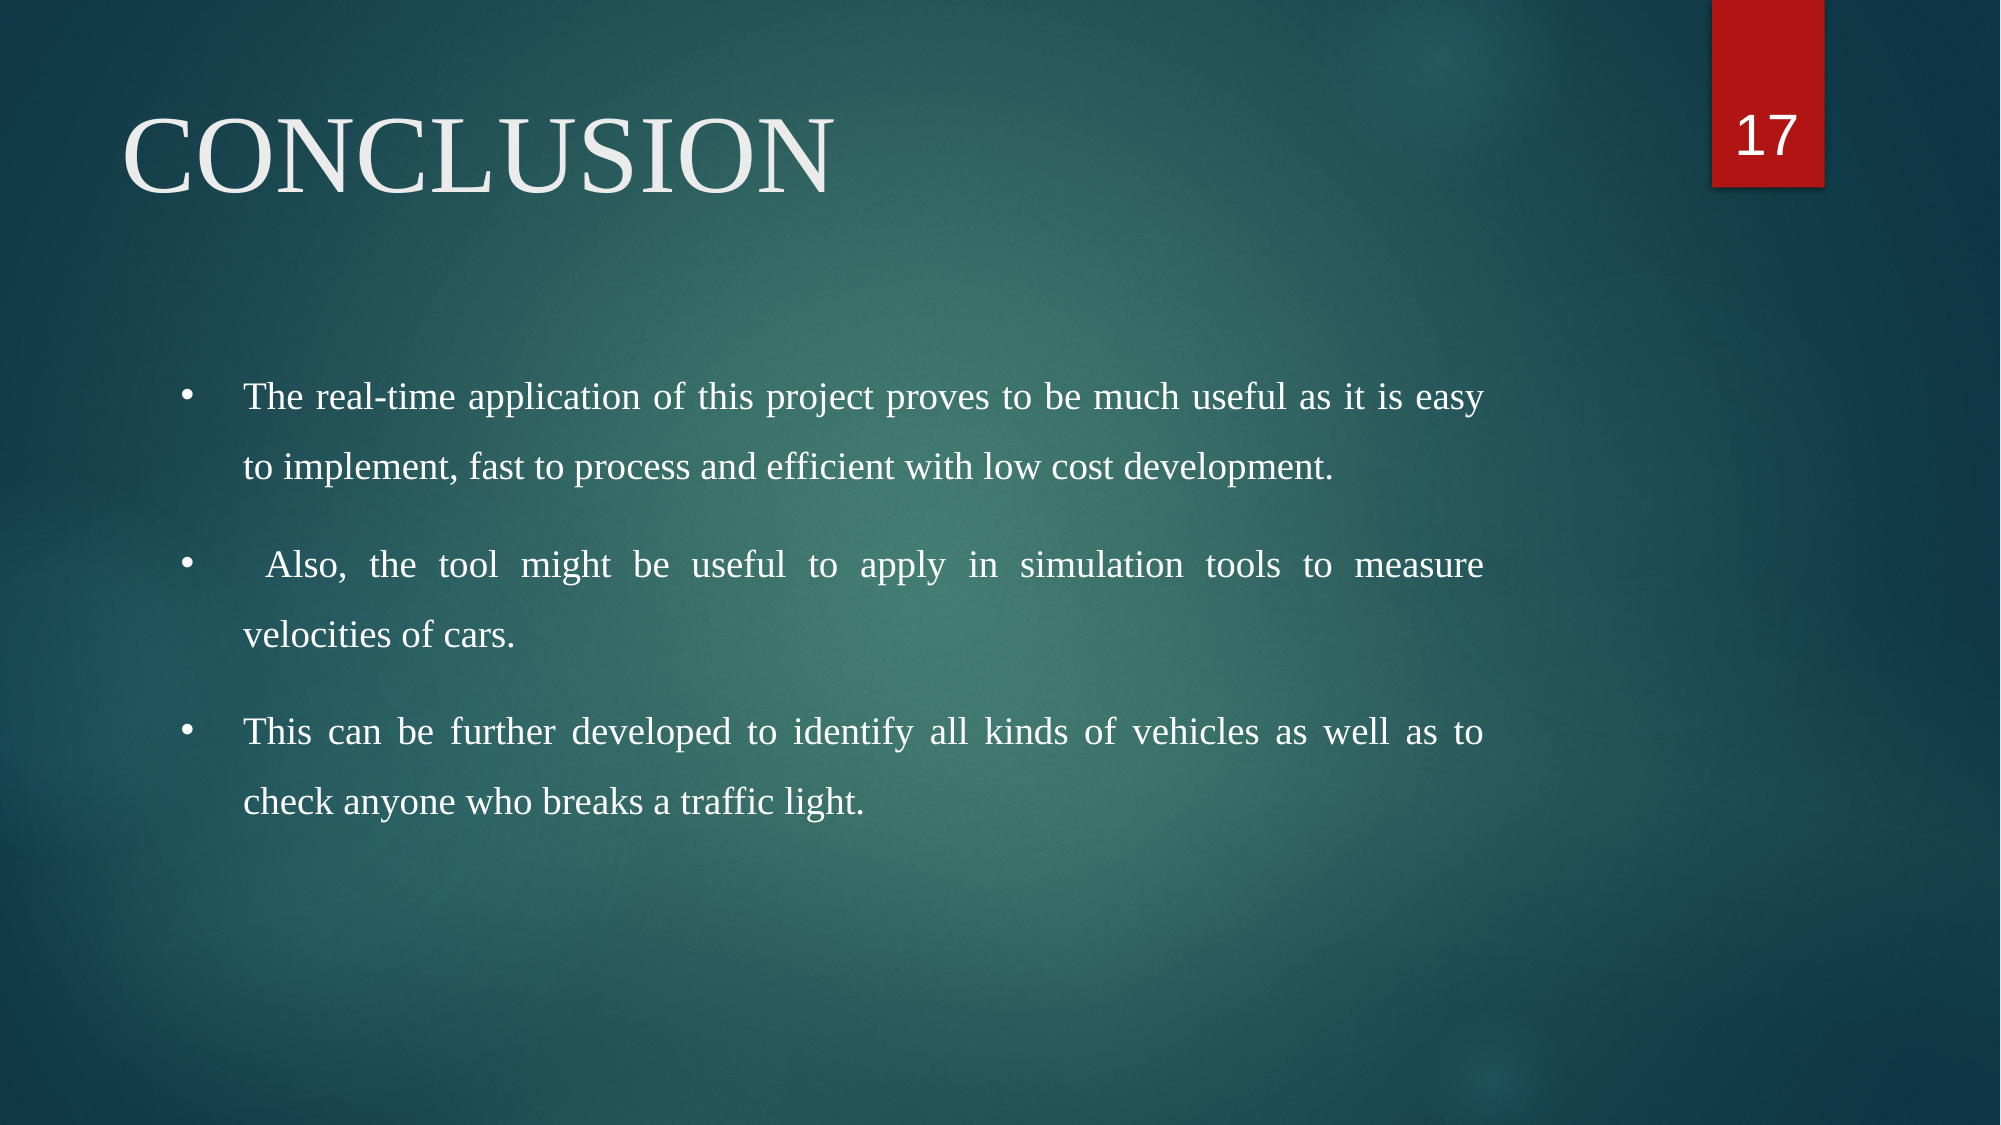

17
# CONCLUSION
The real-time application of this project proves to be much useful as it is easy to implement, fast to process and efficient with low cost development.
 Also, the tool might be useful to apply in simulation tools to measure velocities of cars.
This can be further developed to identify all kinds of vehicles as well as to check anyone who breaks a traffic light.